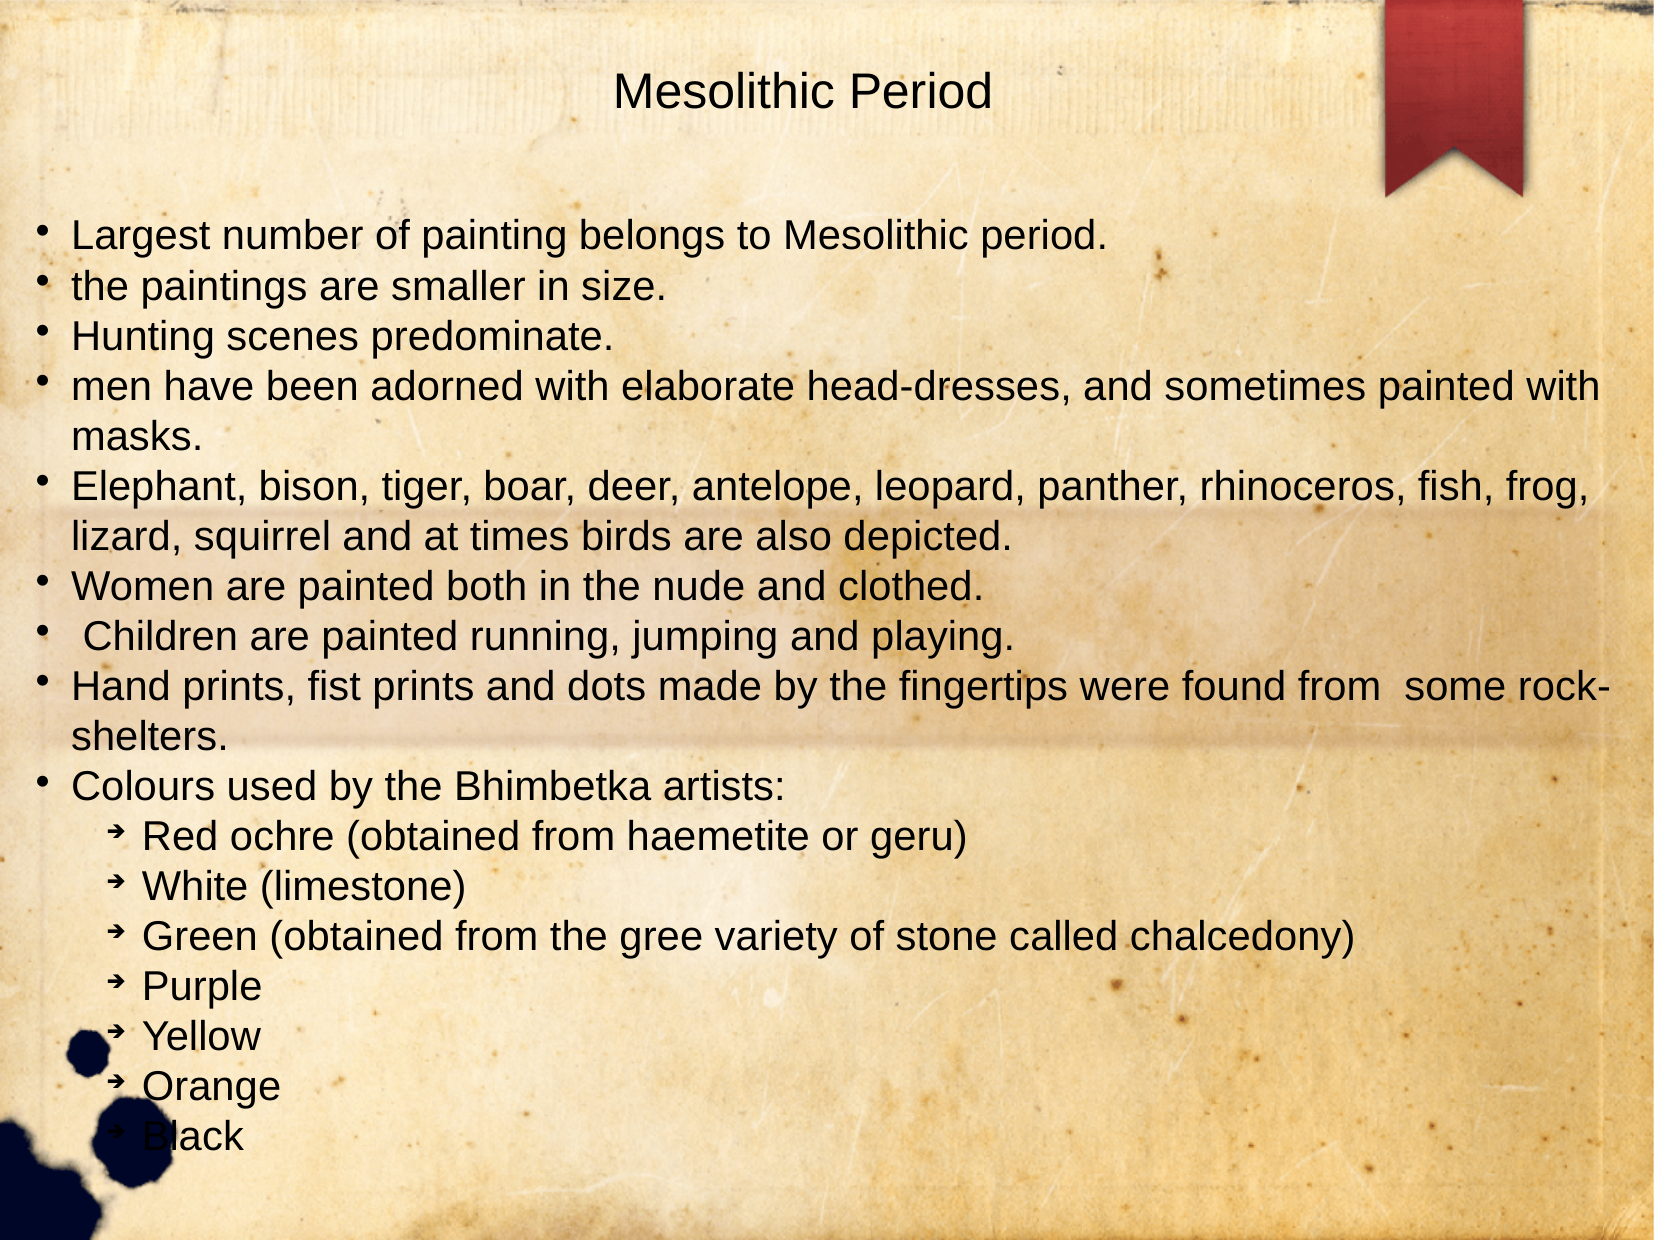

Mesolithic Period
Largest number of painting belongs to Mesolithic period.
the paintings are smaller in size.
Hunting scenes predominate.
men have been adorned with elaborate head-dresses, and sometimes painted with masks.
Elephant, bison, tiger, boar, deer, antelope, leopard, panther, rhinoceros, fish, frog, lizard, squirrel and at times birds are also depicted.
Women are painted both in the nude and clothed.
 Children are painted running, jumping and playing.
Hand prints, fist prints and dots made by the fingertips were found from  some rock-shelters.
Colours used by the Bhimbetka artists:
Red ochre (obtained from haemetite or geru)
White (limestone)
Green (obtained from the gree variety of stone called chalcedony)
Purple
Yellow
Orange
Black